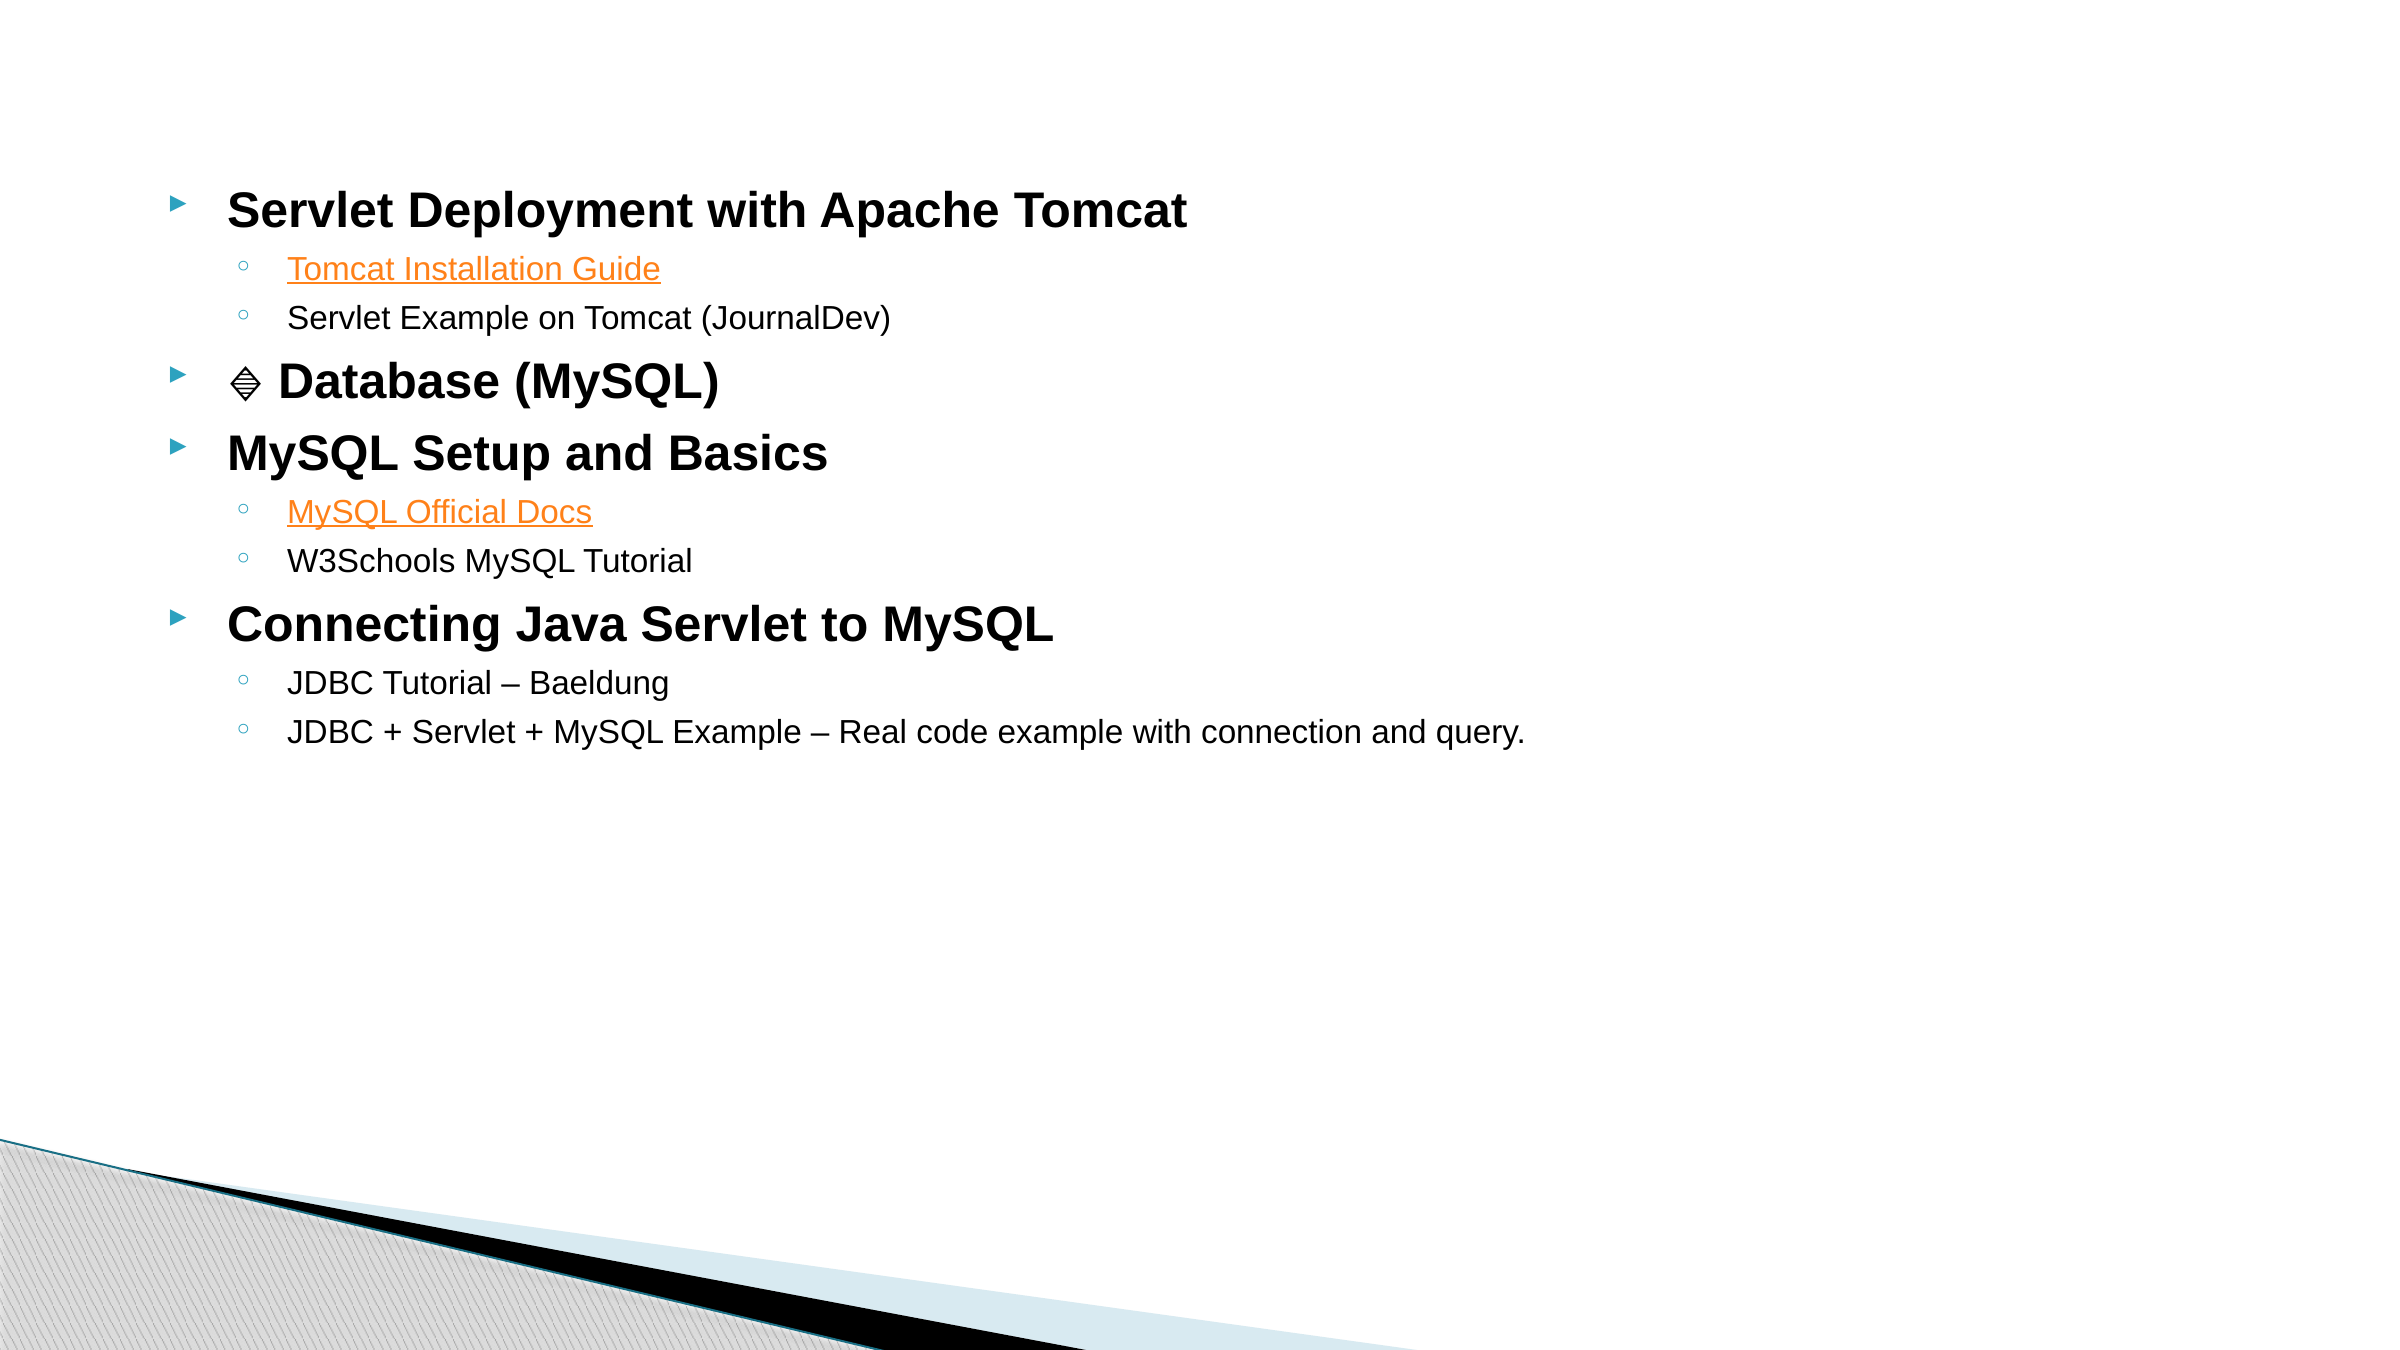

Servlet Deployment with Apache Tomcat
Tomcat Installation Guide
Servlet Example on Tomcat (JournalDev)
🔹 Database (MySQL)
MySQL Setup and Basics
MySQL Official Docs
W3Schools MySQL Tutorial
Connecting Java Servlet to MySQL
JDBC Tutorial – Baeldung
JDBC + Servlet + MySQL Example – Real code example with connection and query.